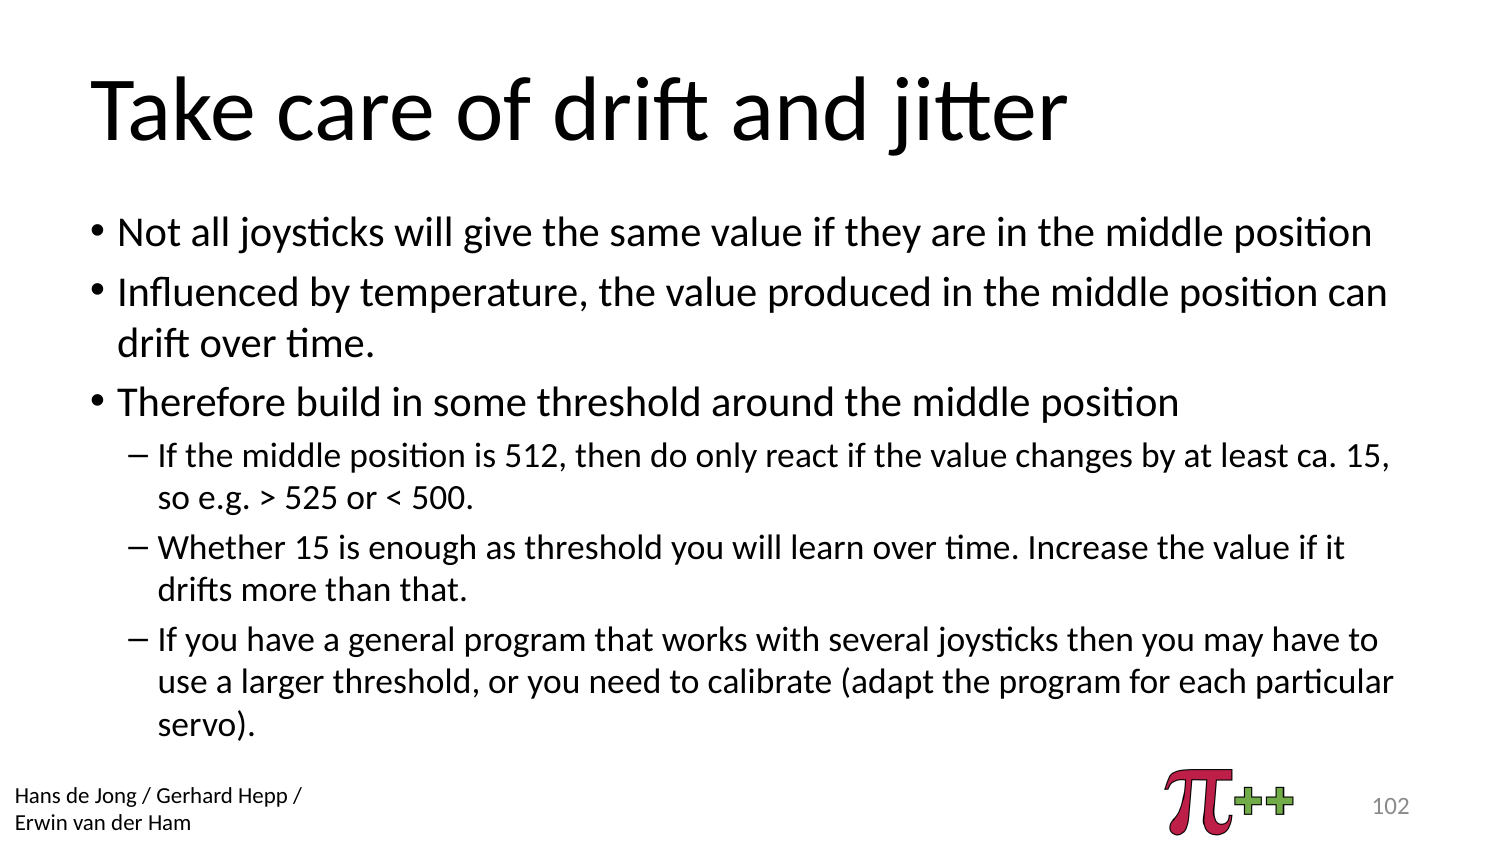

# Take care of drift and jitter
Not all joysticks will give the same value if they are in the middle position
Influenced by temperature, the value produced in the middle position can drift over time.
Therefore build in some threshold around the middle position
If the middle position is 512, then do only react if the value changes by at least ca. 15, so e.g. > 525 or < 500.
Whether 15 is enough as threshold you will learn over time. Increase the value if it drifts more than that.
If you have a general program that works with several joysticks then you may have to use a larger threshold, or you need to calibrate (adapt the program for each particular servo).
102